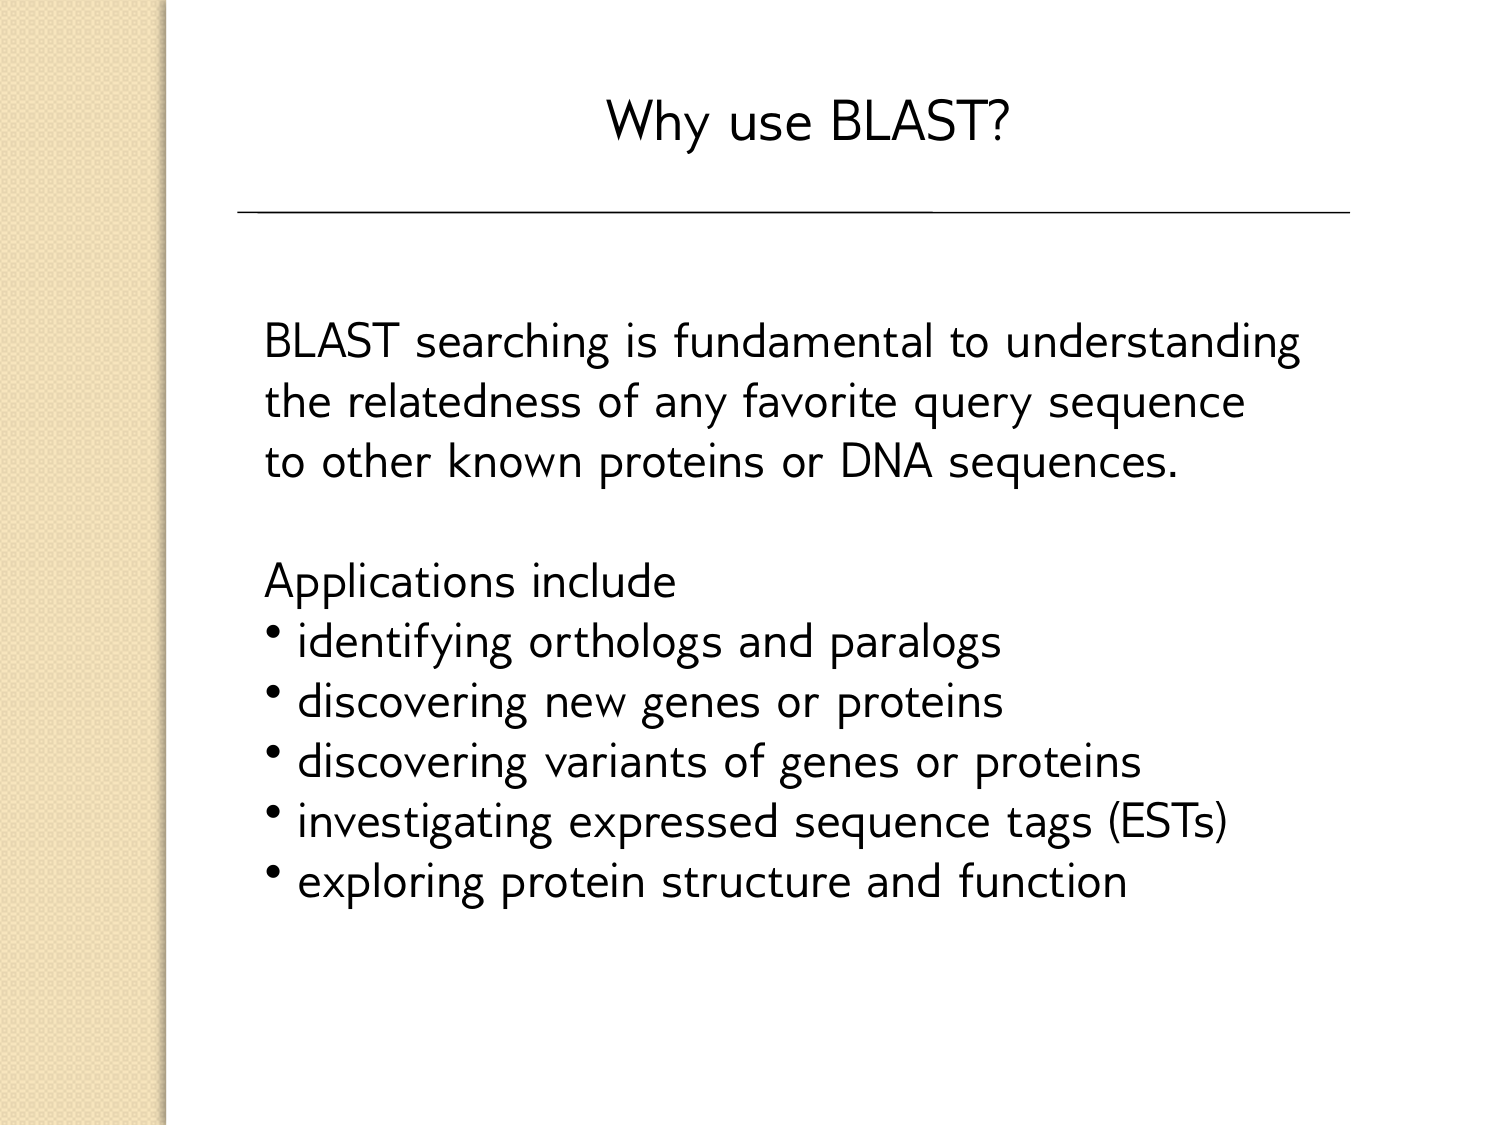

Why use BLAST?

BLAST searching is fundamental to understanding
the relatedness of any favorite query sequence
to other known proteins or DNA sequences.

Applications include
 identifying orthologs and paralogs
 discovering new genes or proteins
 discovering variants of genes or proteins
 investigating expressed sequence tags (ESTs)
 exploring protein structure and function